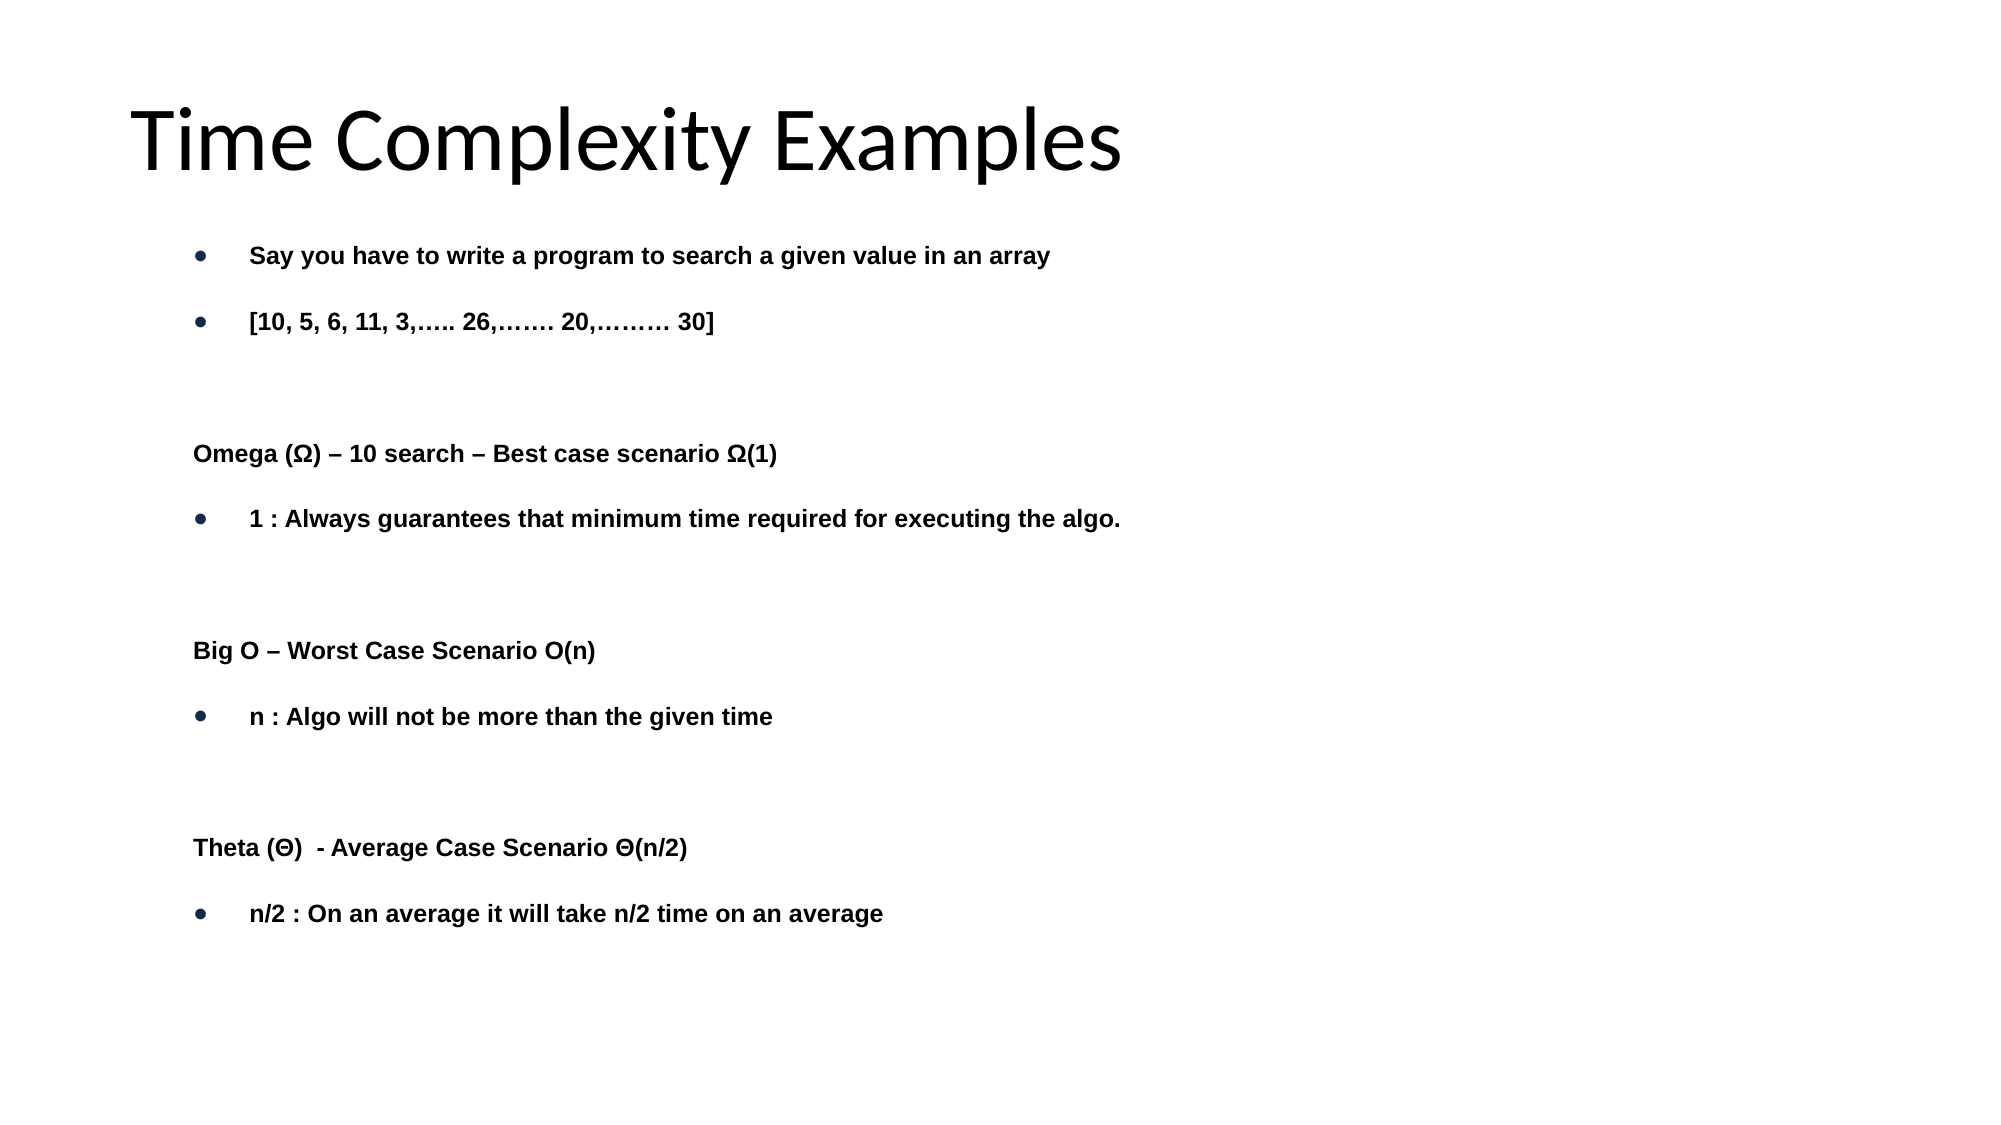

# Time Complexity Examples
Say you have to write a program to search a given value in an array
[10, 5, 6, 11, 3,….. 26,……. 20,……… 30]

Omega (Ω) – 10 search – Best case scenario Ω(1)
1 : Always guarantees that minimum time required for executing the algo.

Big O – Worst Case Scenario O(n)
n : Algo will not be more than the given time

Theta (Θ)  - Average Case Scenario Θ(n/2)
n/2 : On an average it will take n/2 time on an average